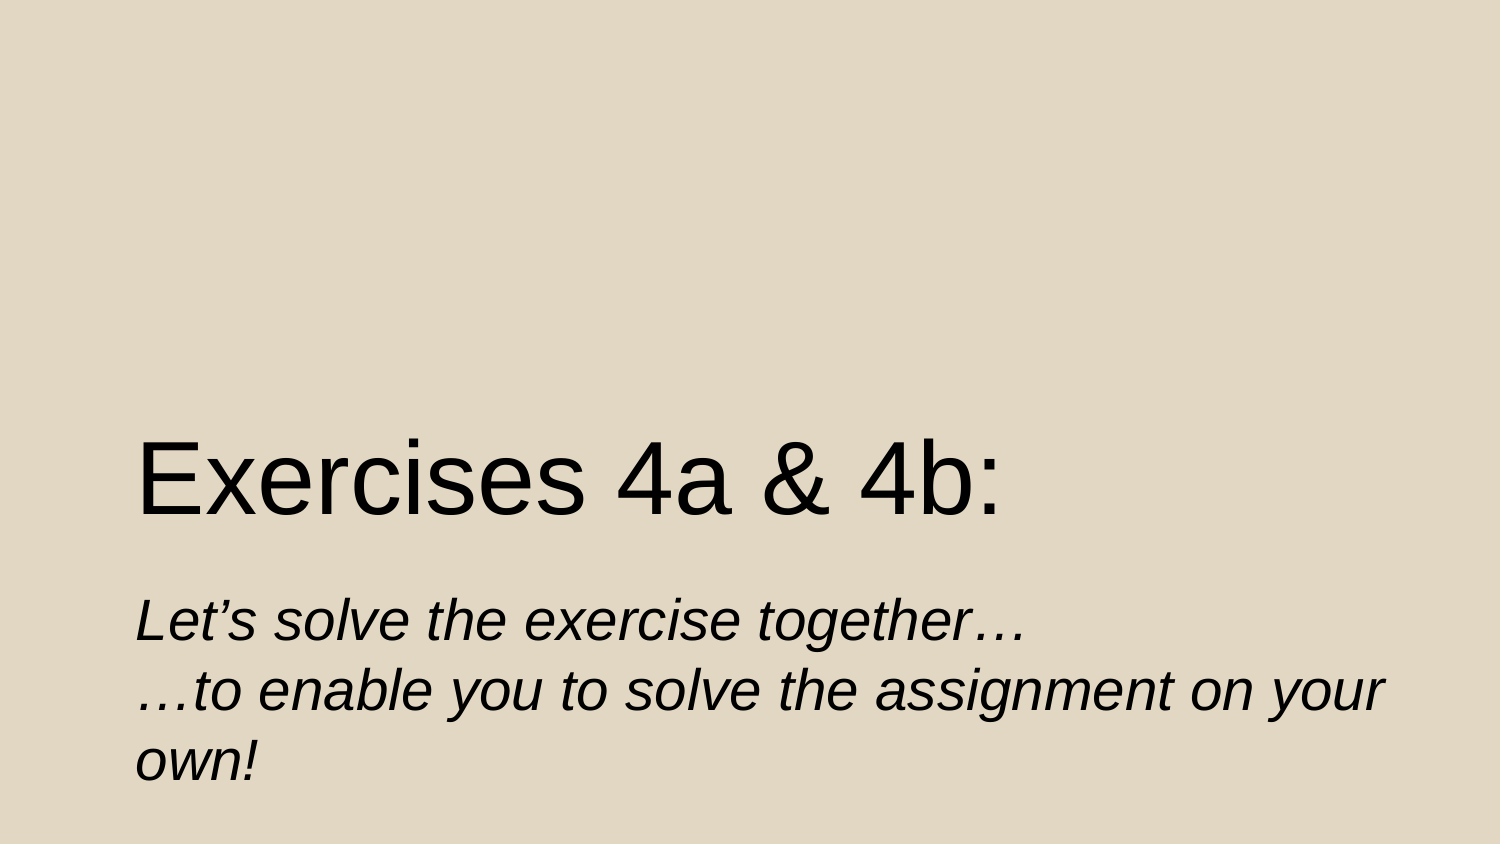

Exercises 4a & 4b:
Let’s solve the exercise together…
…to enable you to solve the assignment on your own!